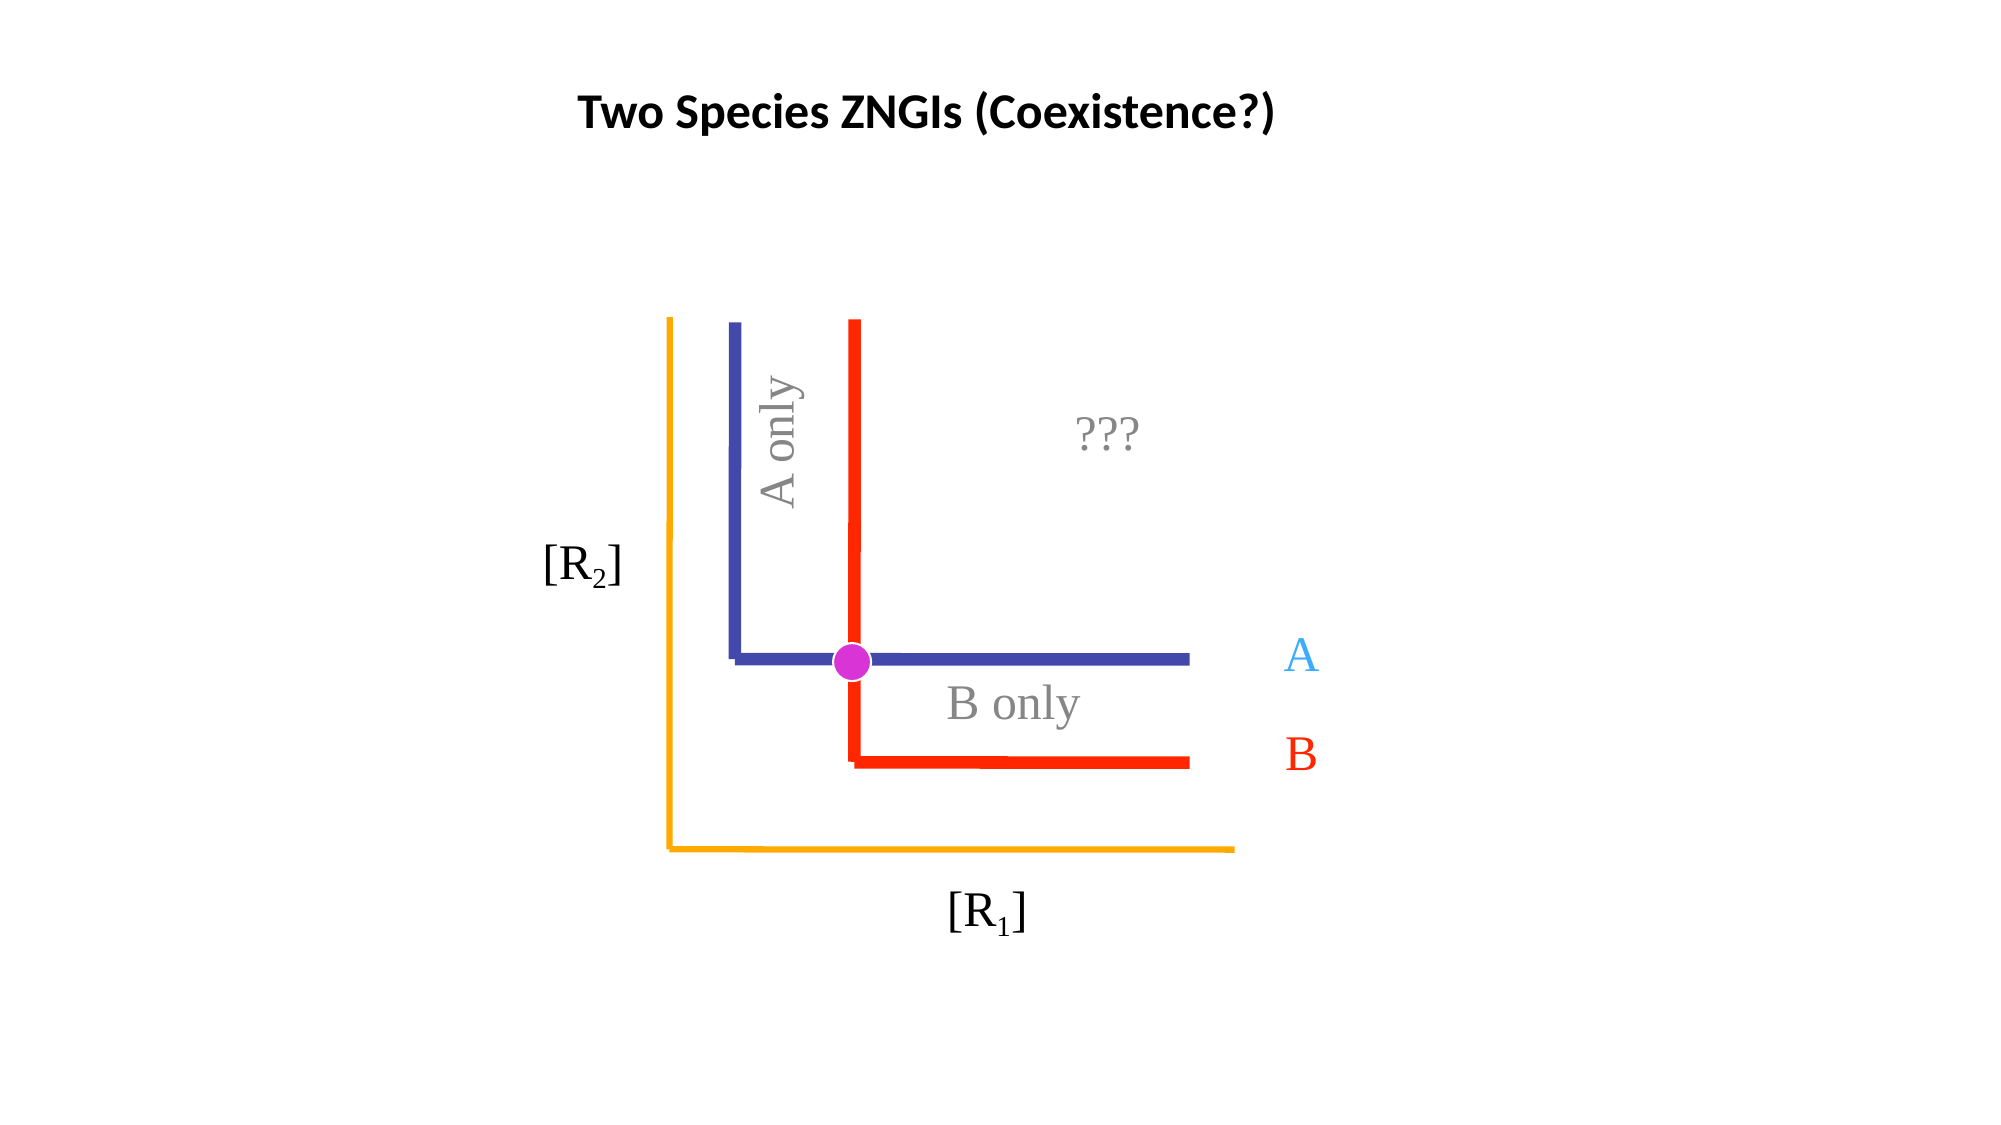

Two Species ZNGIs (Coexistence?)

???
A only
[R2]
A

B only
B

[R1]